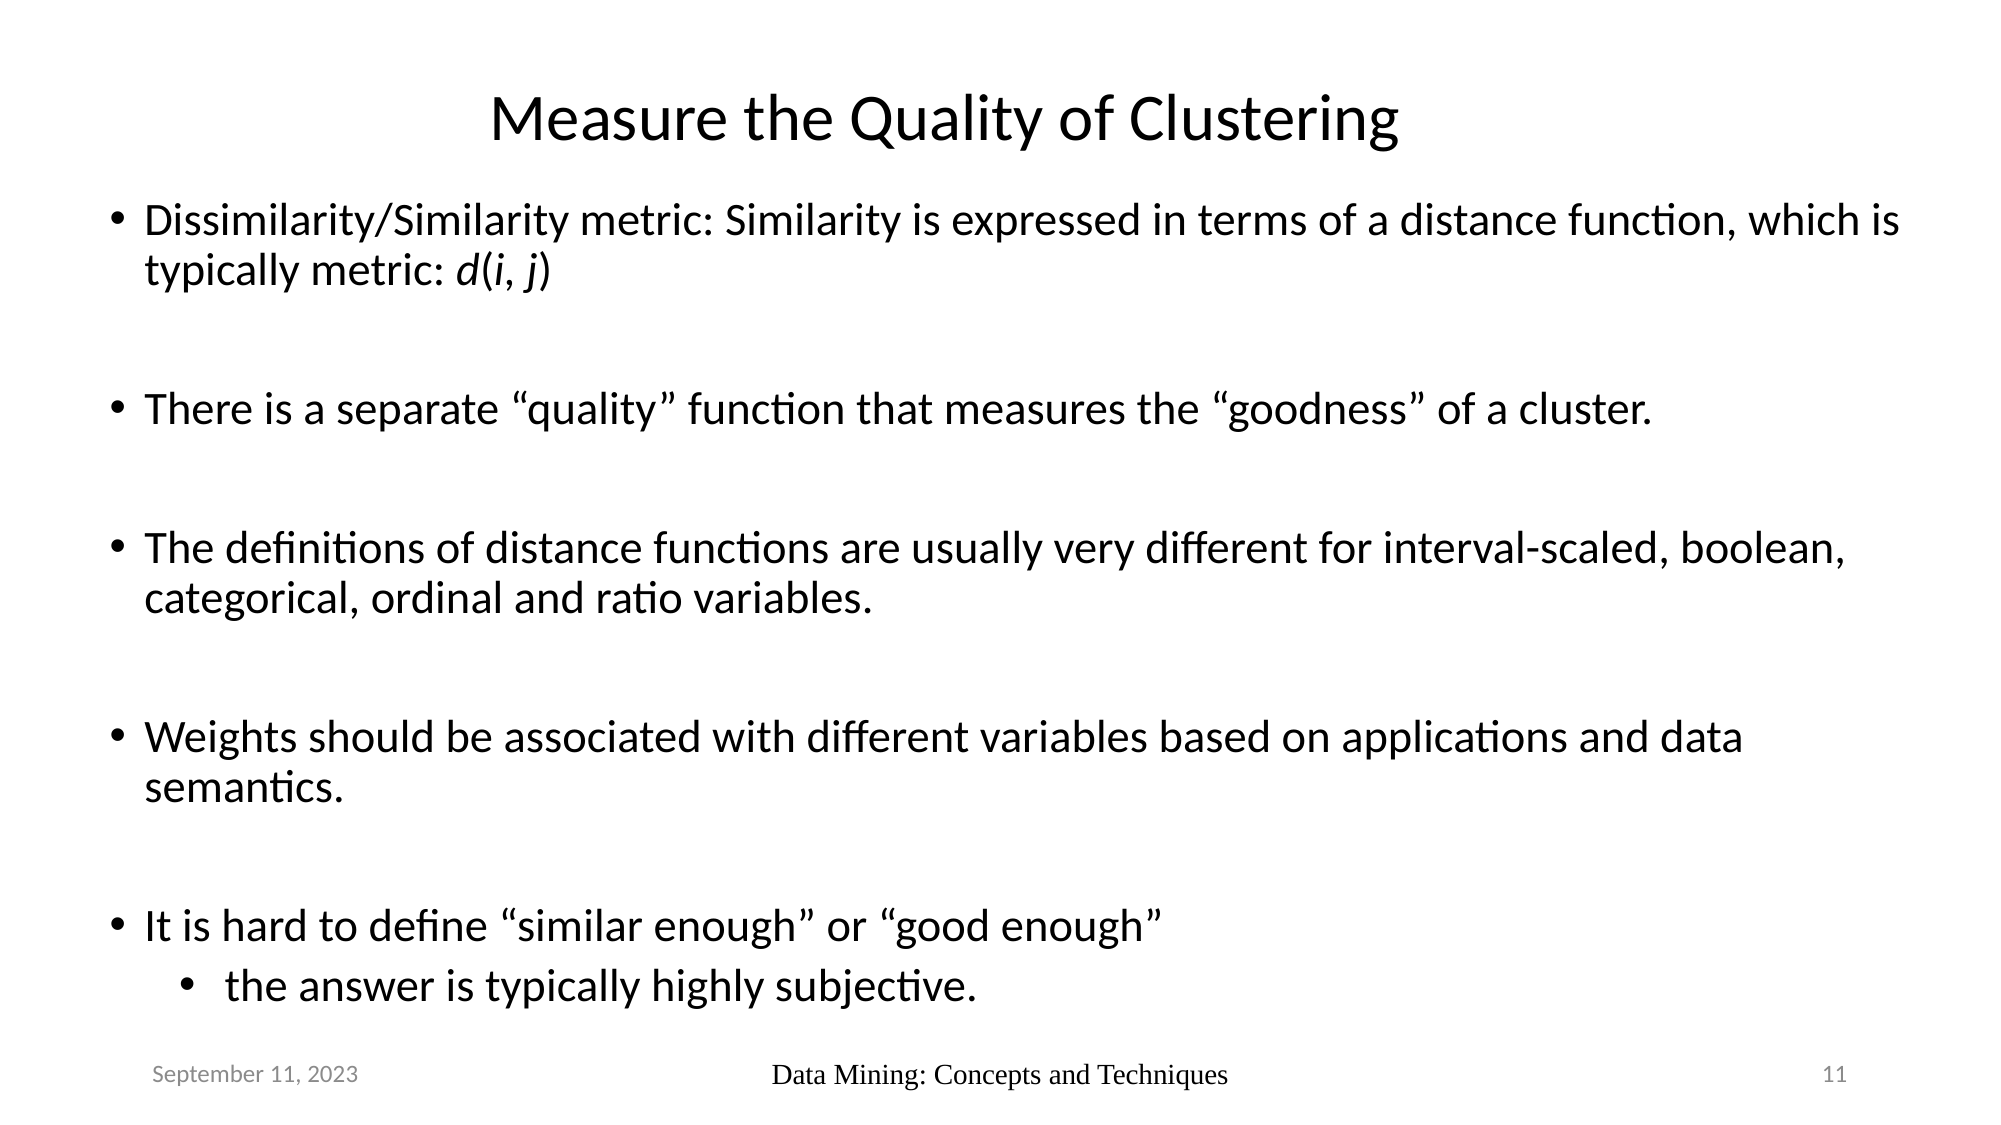

# Measure the Quality of Clustering
Dissimilarity/Similarity metric: Similarity is expressed in terms of a distance function, which is typically metric: d(i, j)

There is a separate “quality” function that measures the “goodness” of a cluster.

The definitions of distance functions are usually very different for interval-scaled, boolean, categorical, ordinal and ratio variables.

Weights should be associated with different variables based on applications and data semantics.

It is hard to define “similar enough” or “good enough”
 the answer is typically highly subjective.
September 11, 2023
Data Mining: Concepts and Techniques
11